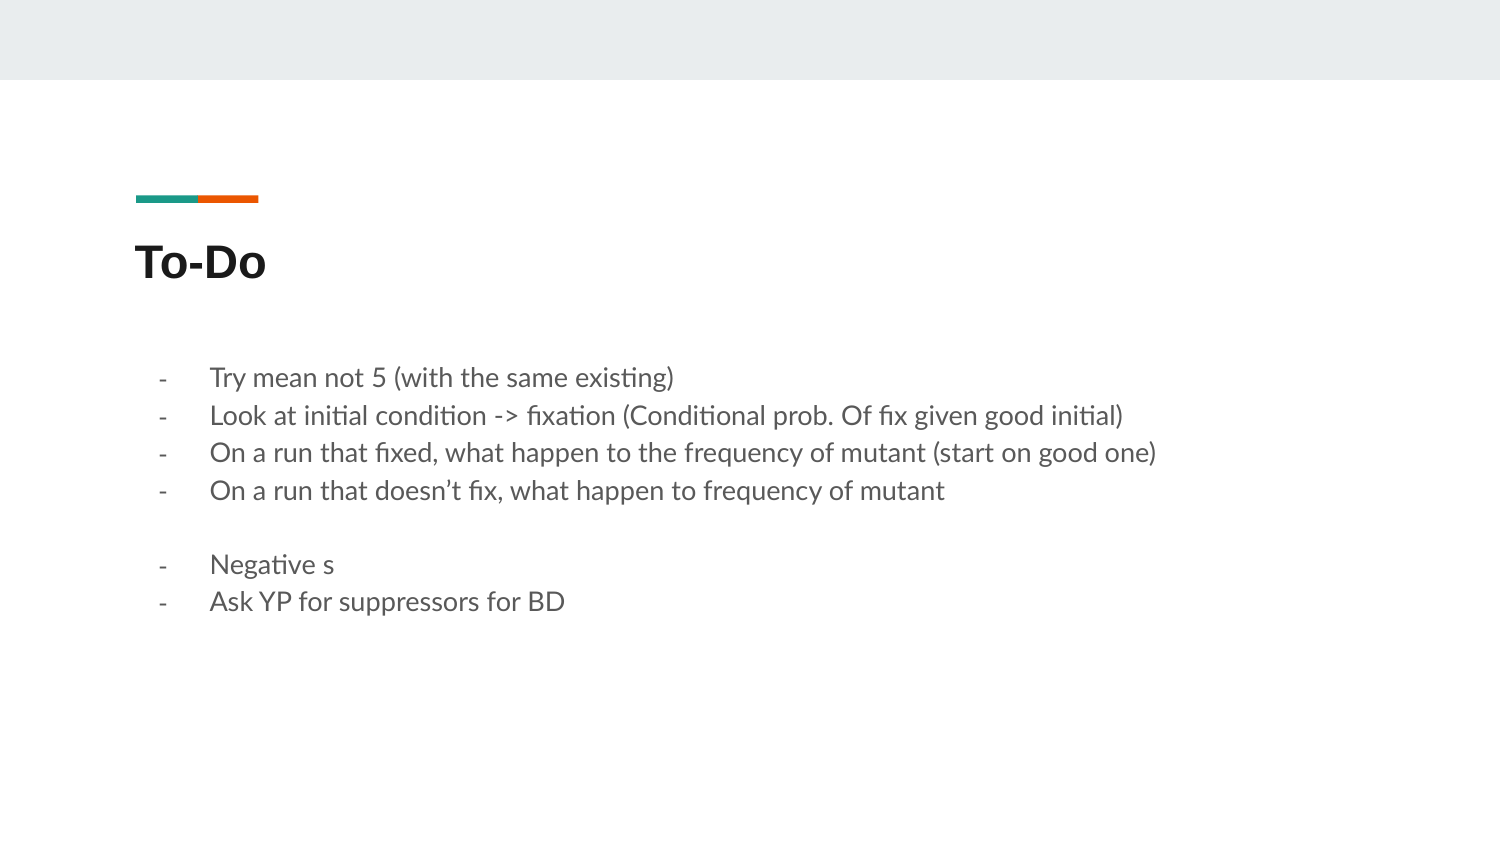

# To-Do
Try mean not 5 (with the same existing)
Look at initial condition -> fixation (Conditional prob. Of fix given good initial)
On a run that fixed, what happen to the frequency of mutant (start on good one)
On a run that doesn’t fix, what happen to frequency of mutant

Negative s
Ask YP for suppressors for BD